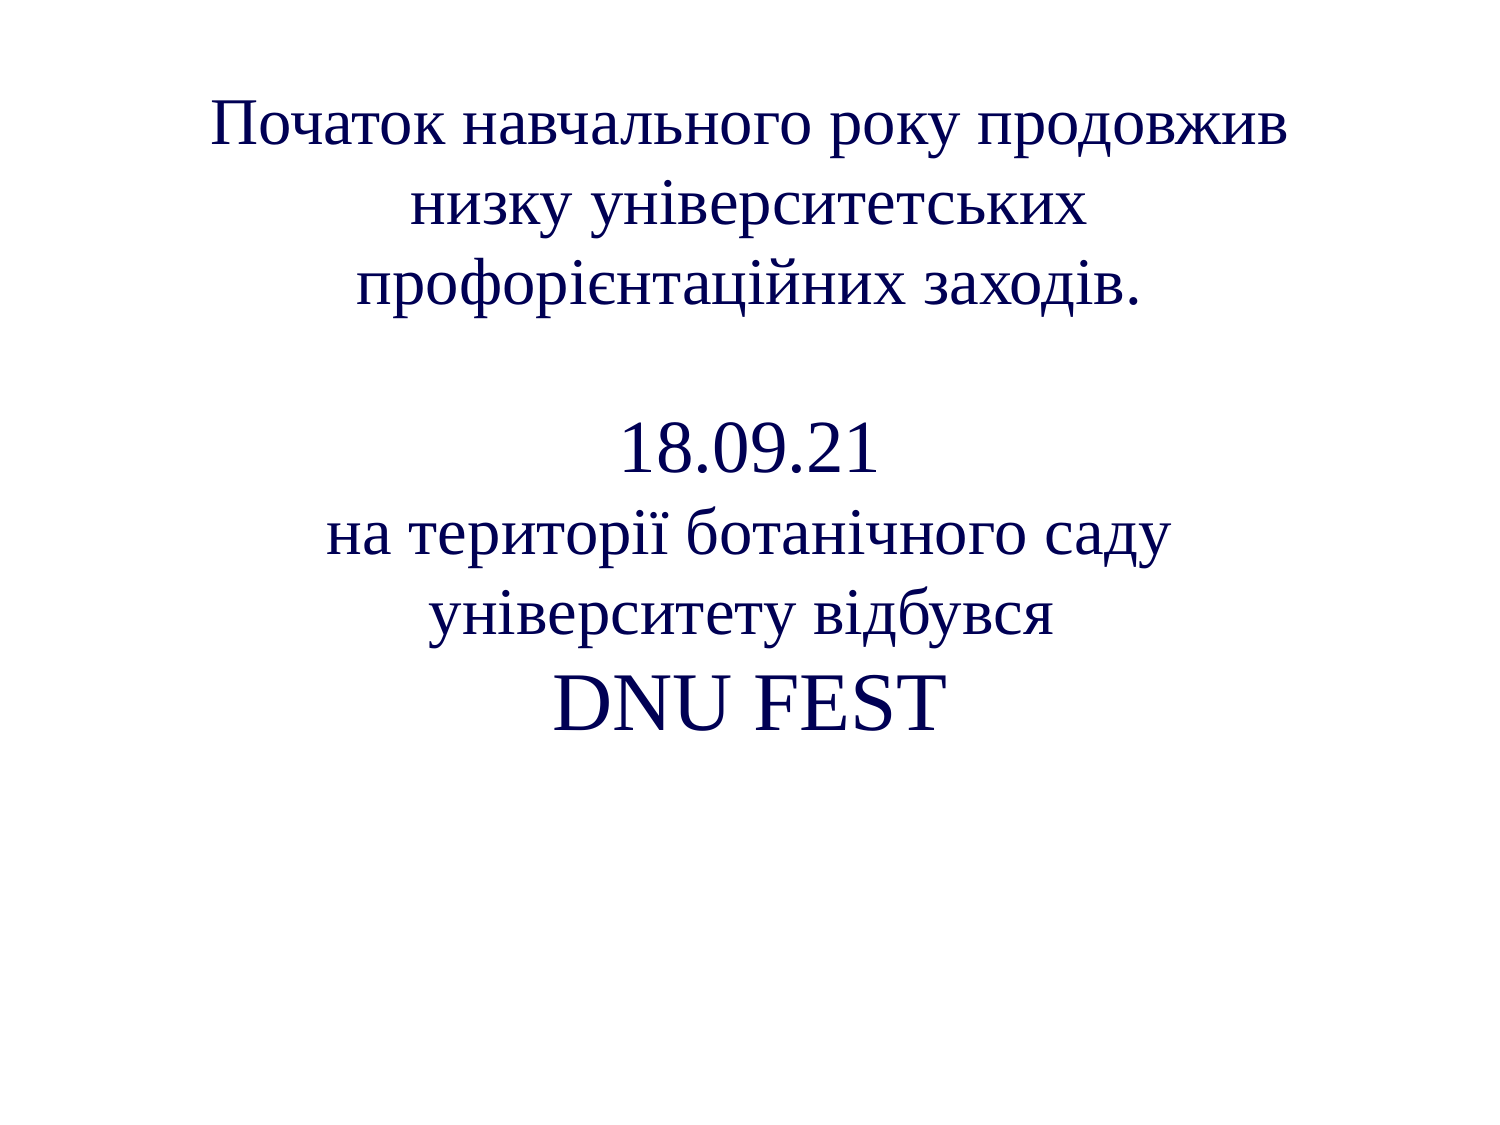

Початок навчального року продовжив низку університетських профорієнтаційних заходів.

18.09.21
на території ботанічного саду університету відбувся
DNU FEST